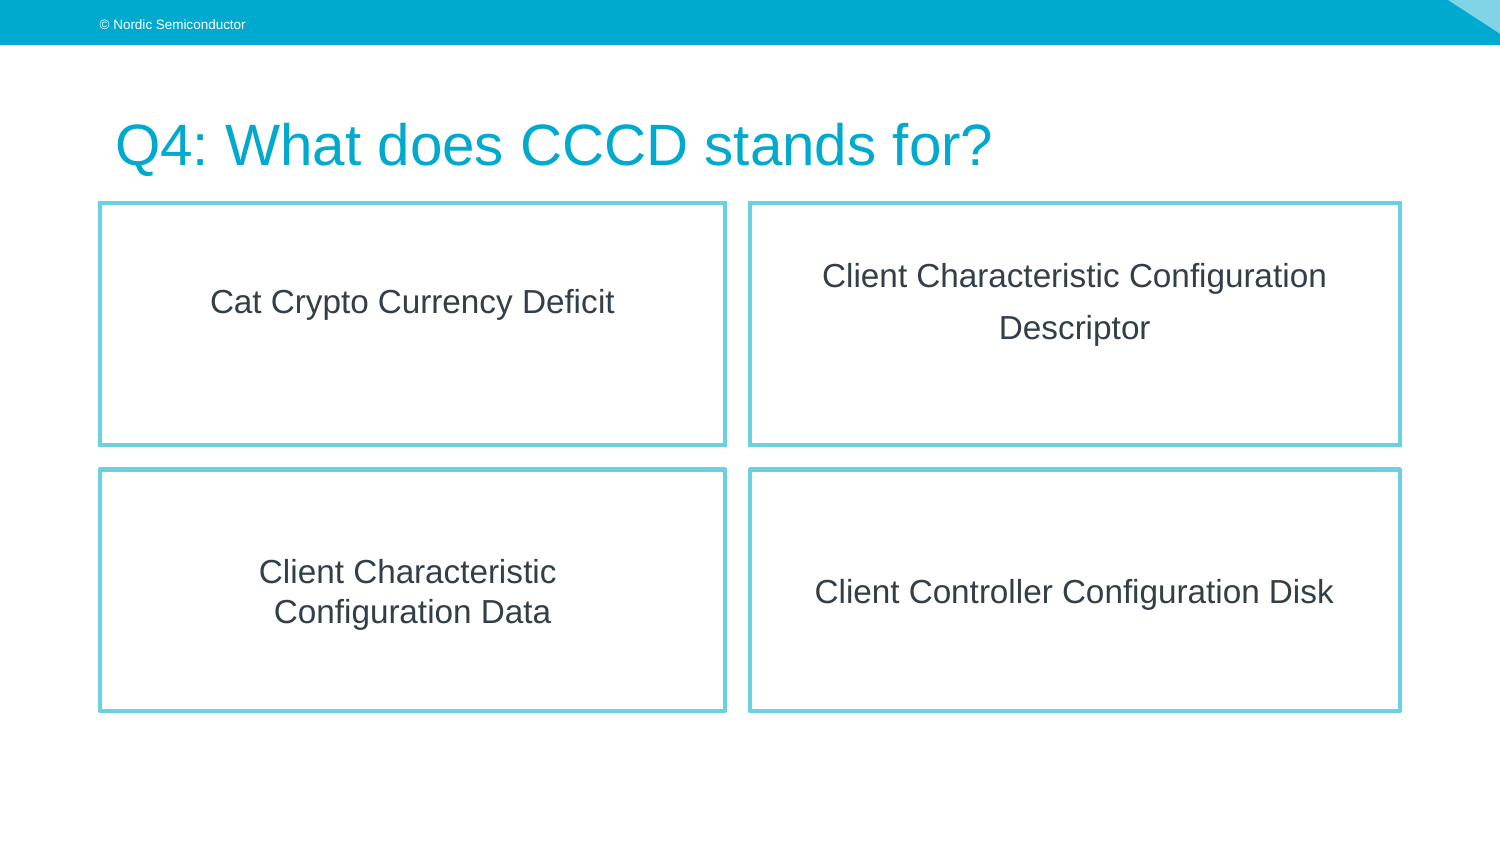

# Q4: What does CCCD stands for?
Client Characteristic Configuration Descriptor

Cat Crypto Currency Deficit

Client Characteristic
Configuration Data
Client Controller Configuration Disk